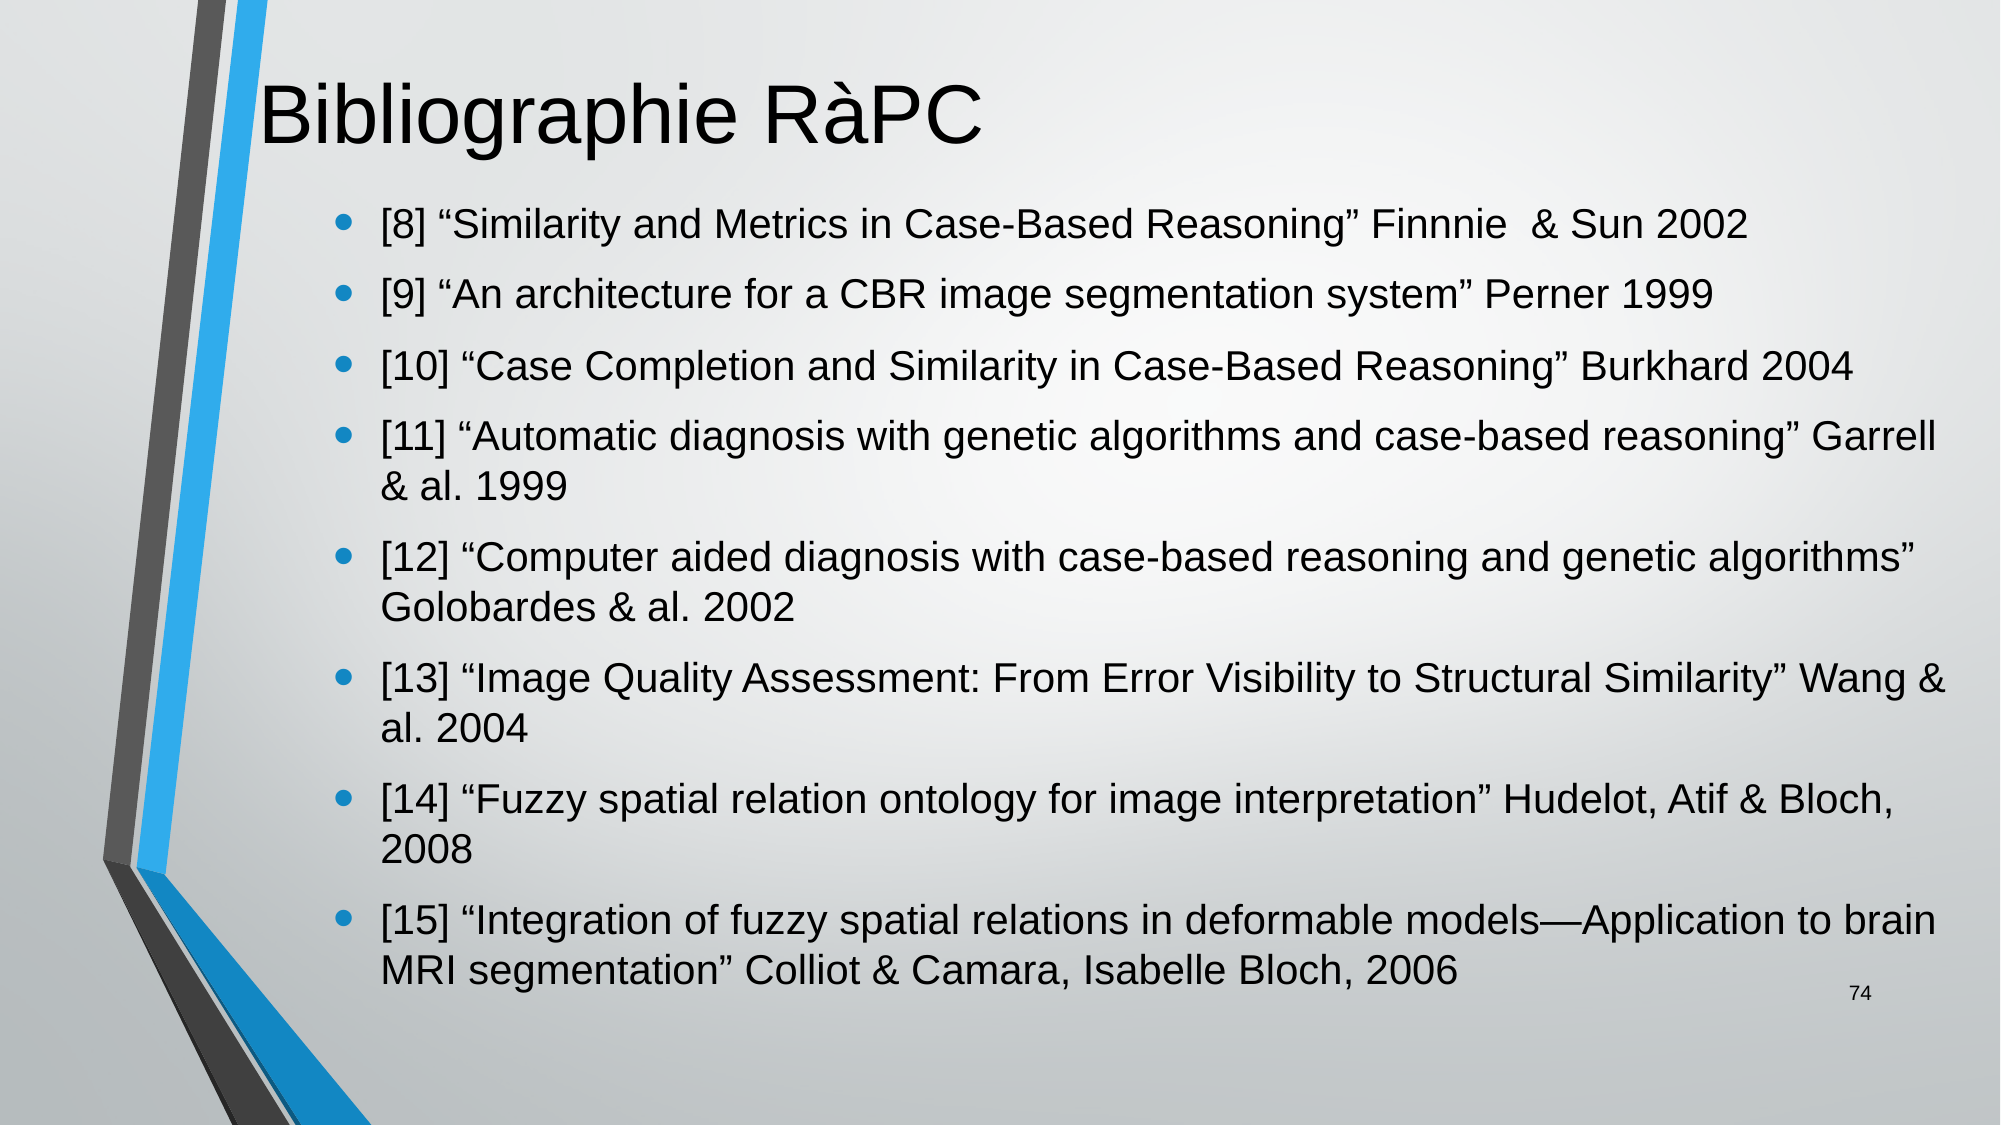

# Bibliographie RàPC
[8] “Similarity and Metrics in Case-Based Reasoning” Finnnie  & Sun 2002
[9] “An architecture for a CBR image segmentation system” Perner 1999
[10] “Case Completion and Similarity in Case-Based Reasoning” Burkhard 2004
[11] “Automatic diagnosis with genetic algorithms and case-based reasoning” Garrell & al. 1999
[12] “Computer aided diagnosis with case-based reasoning and genetic algorithms” Golobardes & al. 2002
[13] “Image Quality Assessment: From Error Visibility to Structural Similarity” Wang & al. 2004
[14] “Fuzzy spatial relation ontology for image interpretation” Hudelot, Atif & Bloch, 2008
[15] “Integration of fuzzy spatial relations in deformable models—Application to brain MRI segmentation” Colliot & Camara, Isabelle Bloch, 2006

74